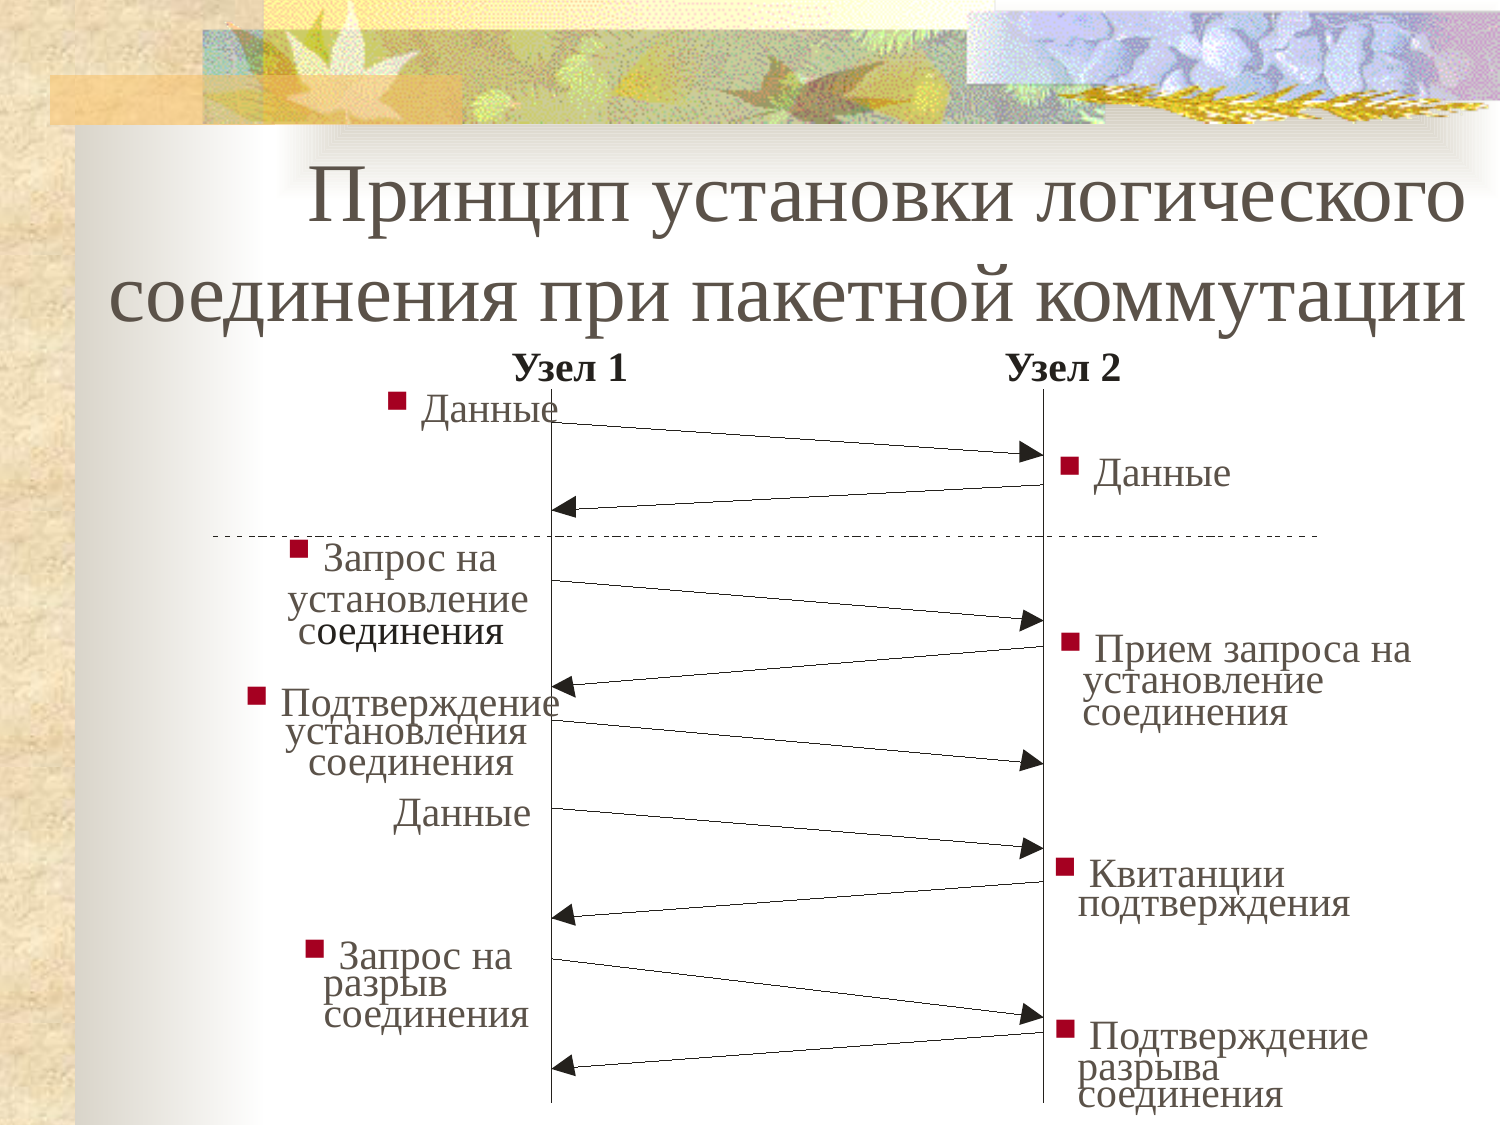

Принцип установки логического соединения при пакетной коммутации
Узел 1
Узел 2

Данные

Данные

Запрос на
установление
 соединения

Прием запроса на

установление
Подтверждение

соединения
установления

соединения

Данные

Квитанции
подтверждения

Запрос на
разрыв

соединения

Подтверждение

разрыва

соединения